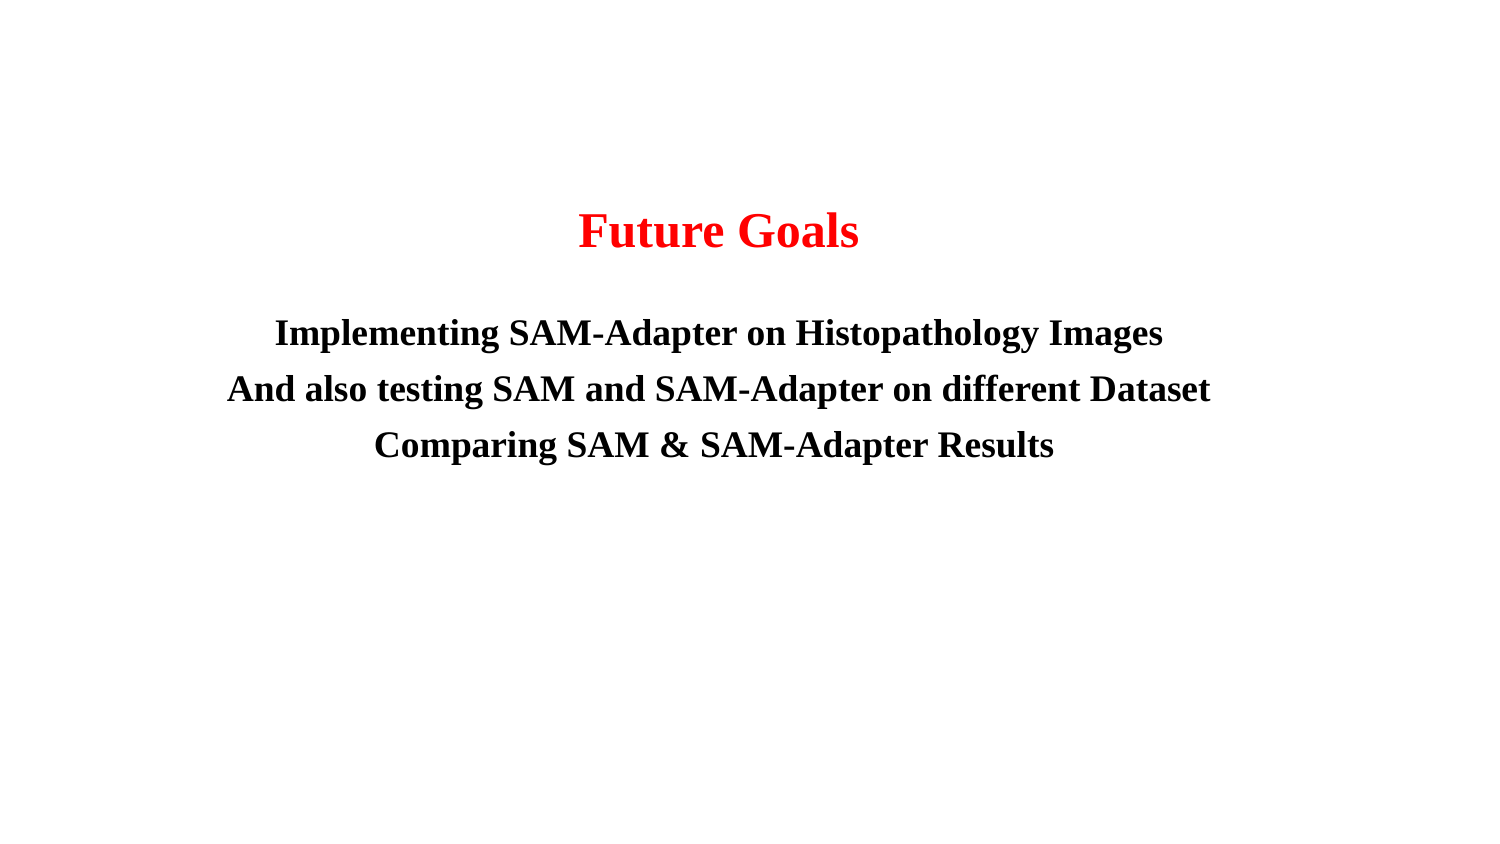

# Future Goals
Implementing SAM-Adapter on Histopathology Images
And also testing SAM and SAM-Adapter on different Dataset
Comparing SAM & SAM-Adapter Results